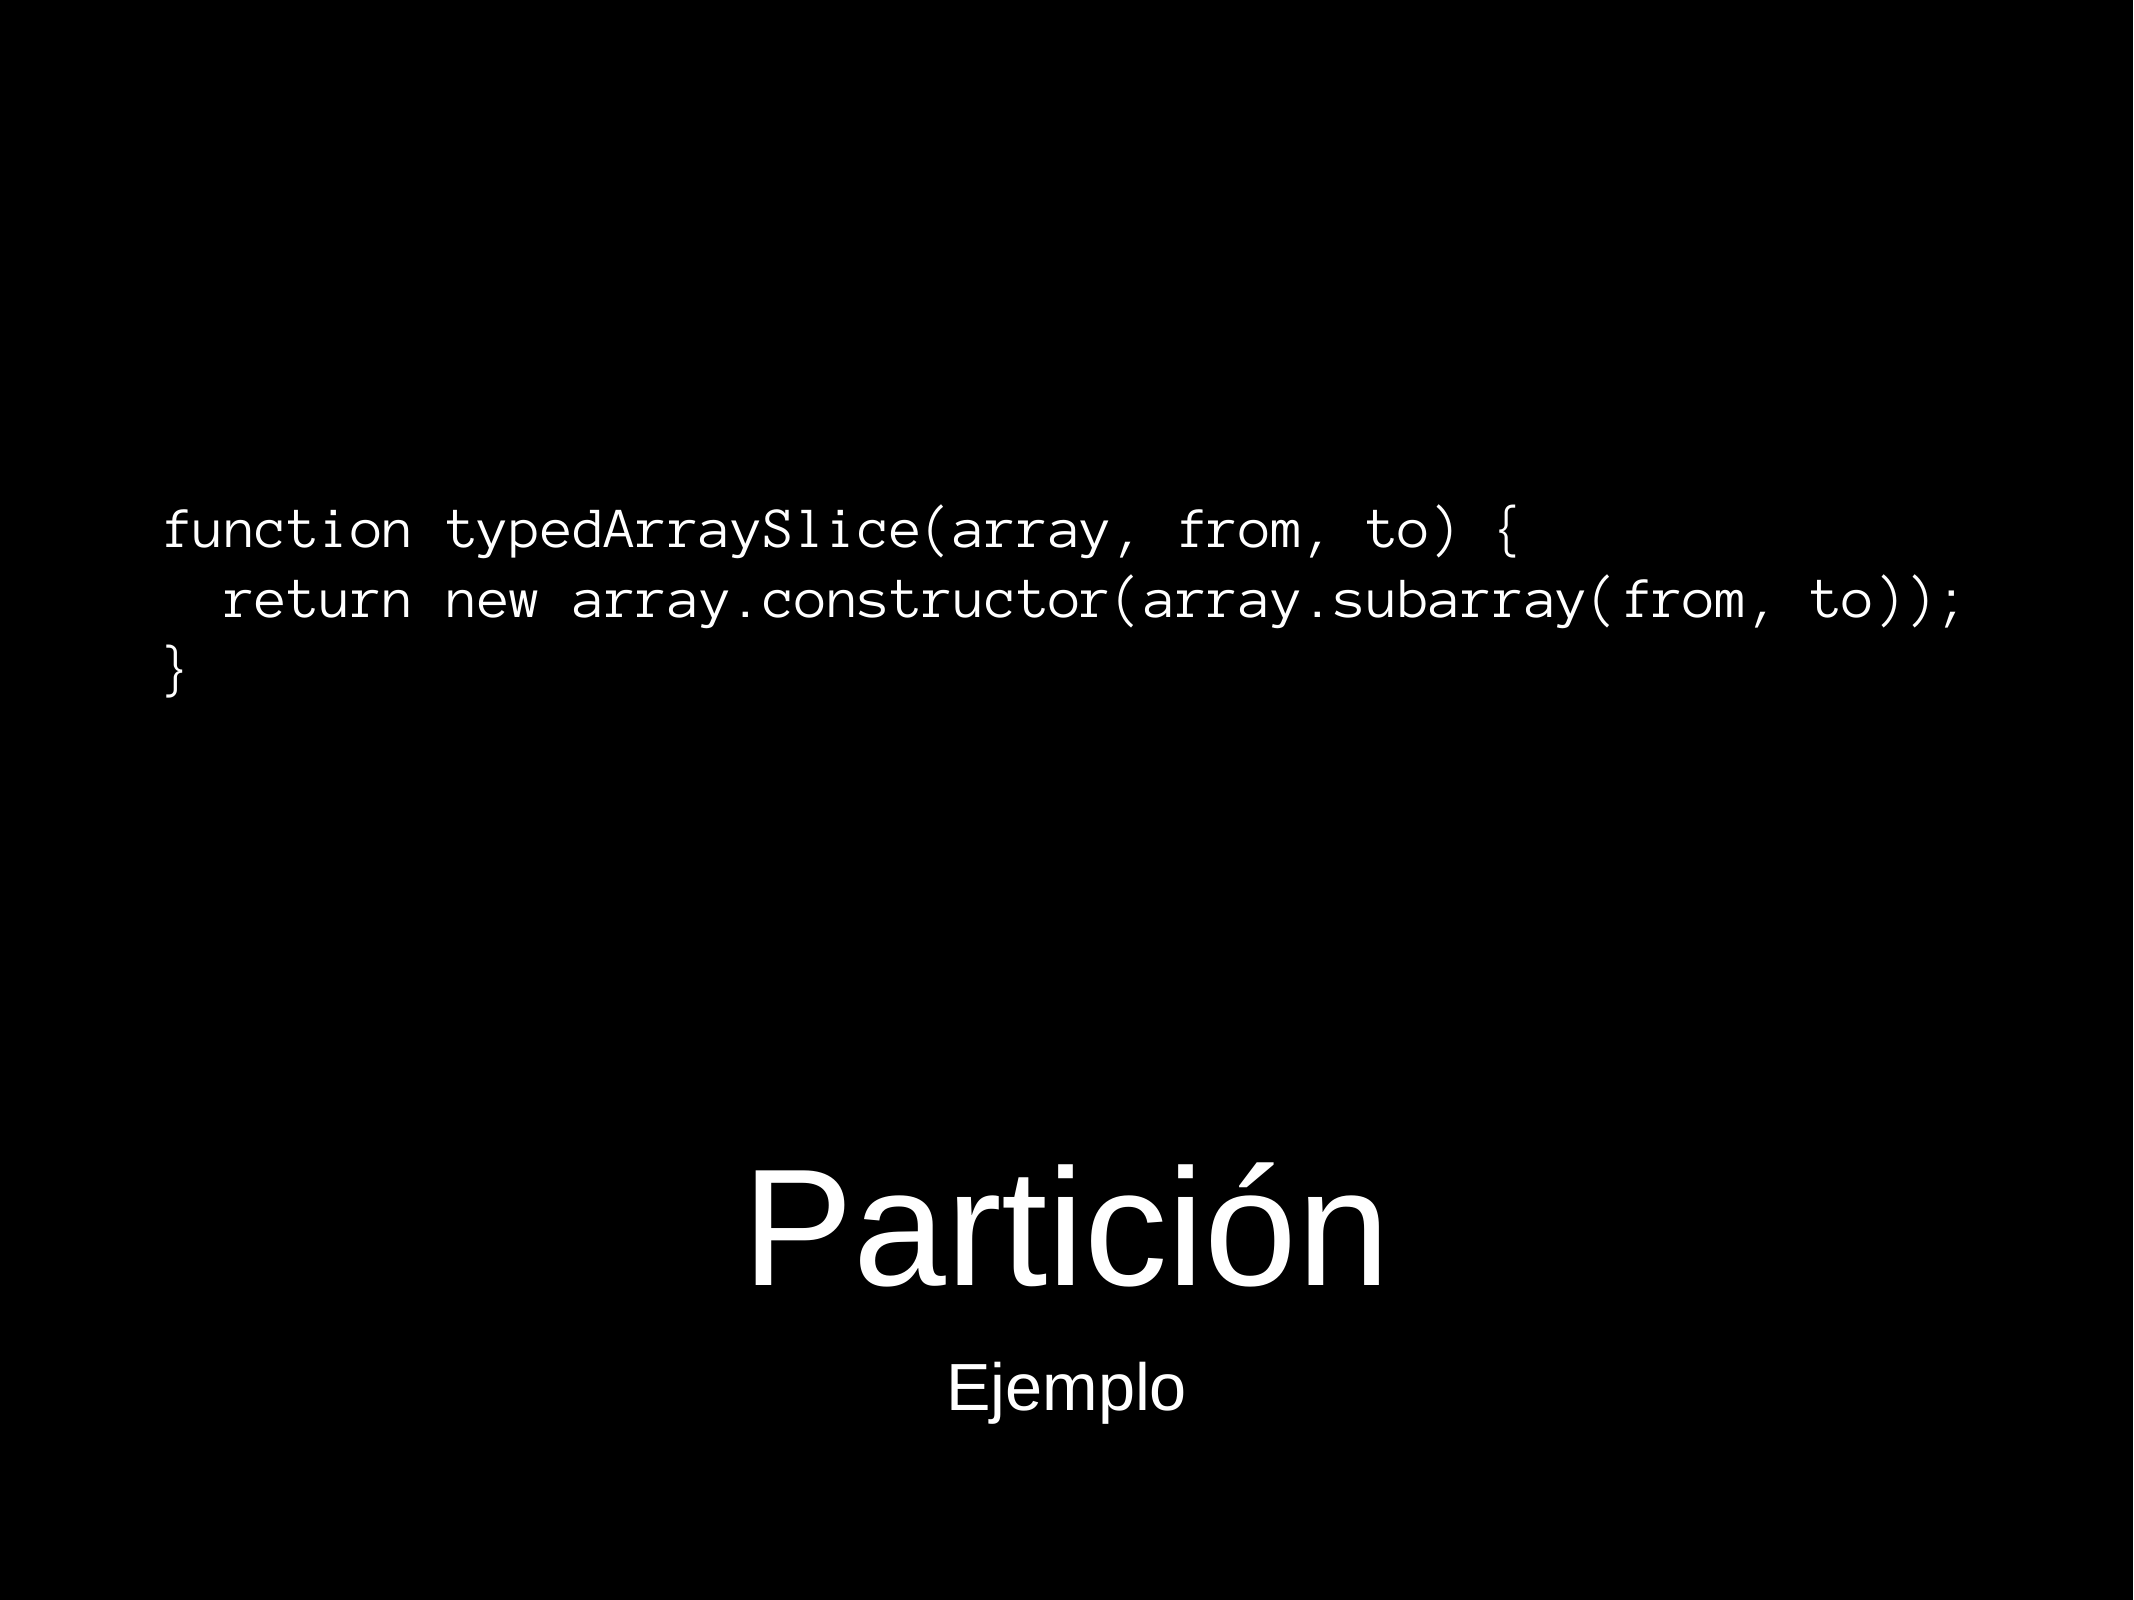

function typedArraySlice(array, from, to) {
  return new array.constructor(array.subarray(from, to));
}
# Partición
Ejemplo